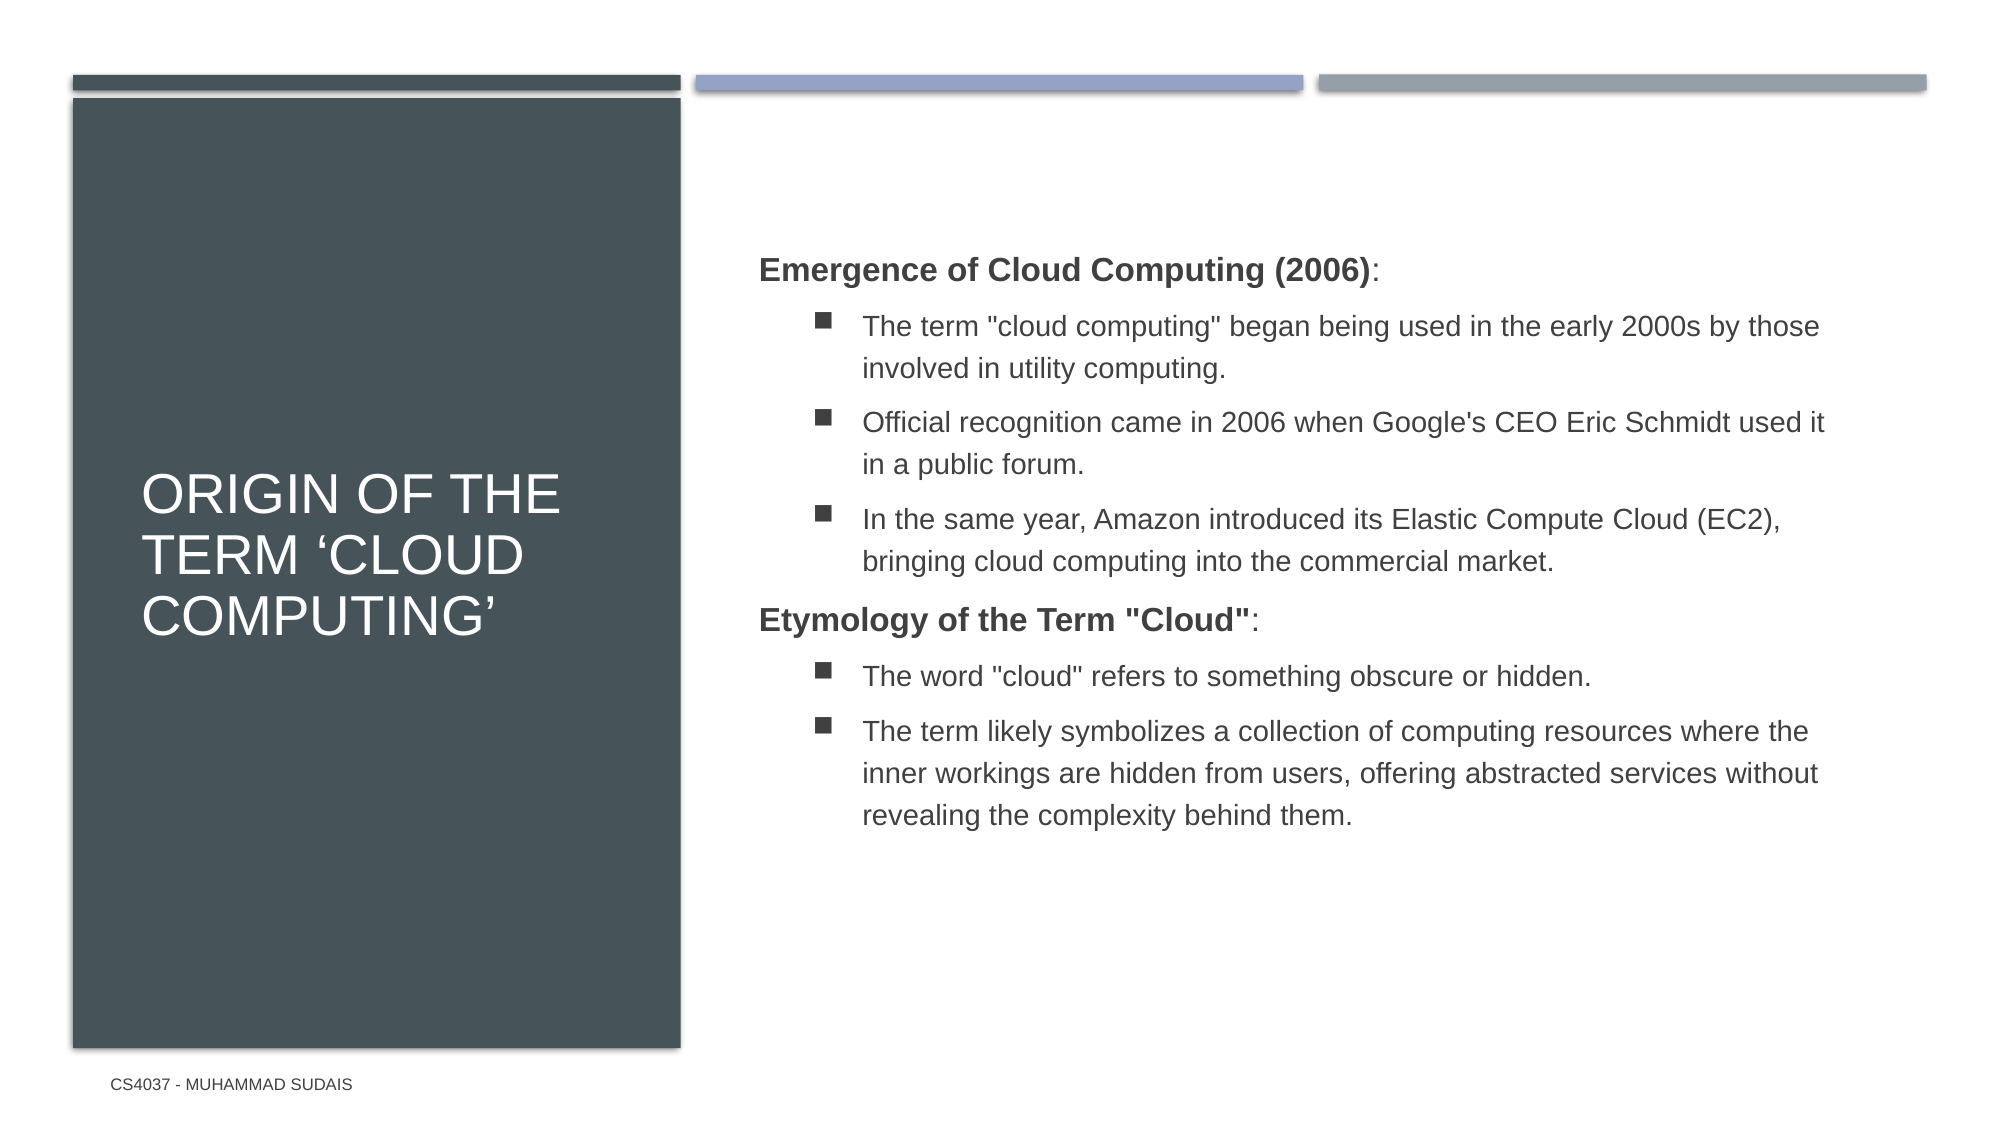

# ORIGIN OF THE TERM ‘CLOUD COMPUTING’
Emergence of Cloud Computing (2006):
The term "cloud computing" began being used in the early 2000s by those involved in utility computing.
Official recognition came in 2006 when Google's CEO Eric Schmidt used it in a public forum.
In the same year, Amazon introduced its Elastic Compute Cloud (EC2), bringing cloud computing into the commercial market.
Etymology of the Term "Cloud":
The word "cloud" refers to something obscure or hidden.
The term likely symbolizes a collection of computing resources where the inner workings are hidden from users, offering abstracted services without revealing the complexity behind them.

CS4037 - Muhammad Sudais